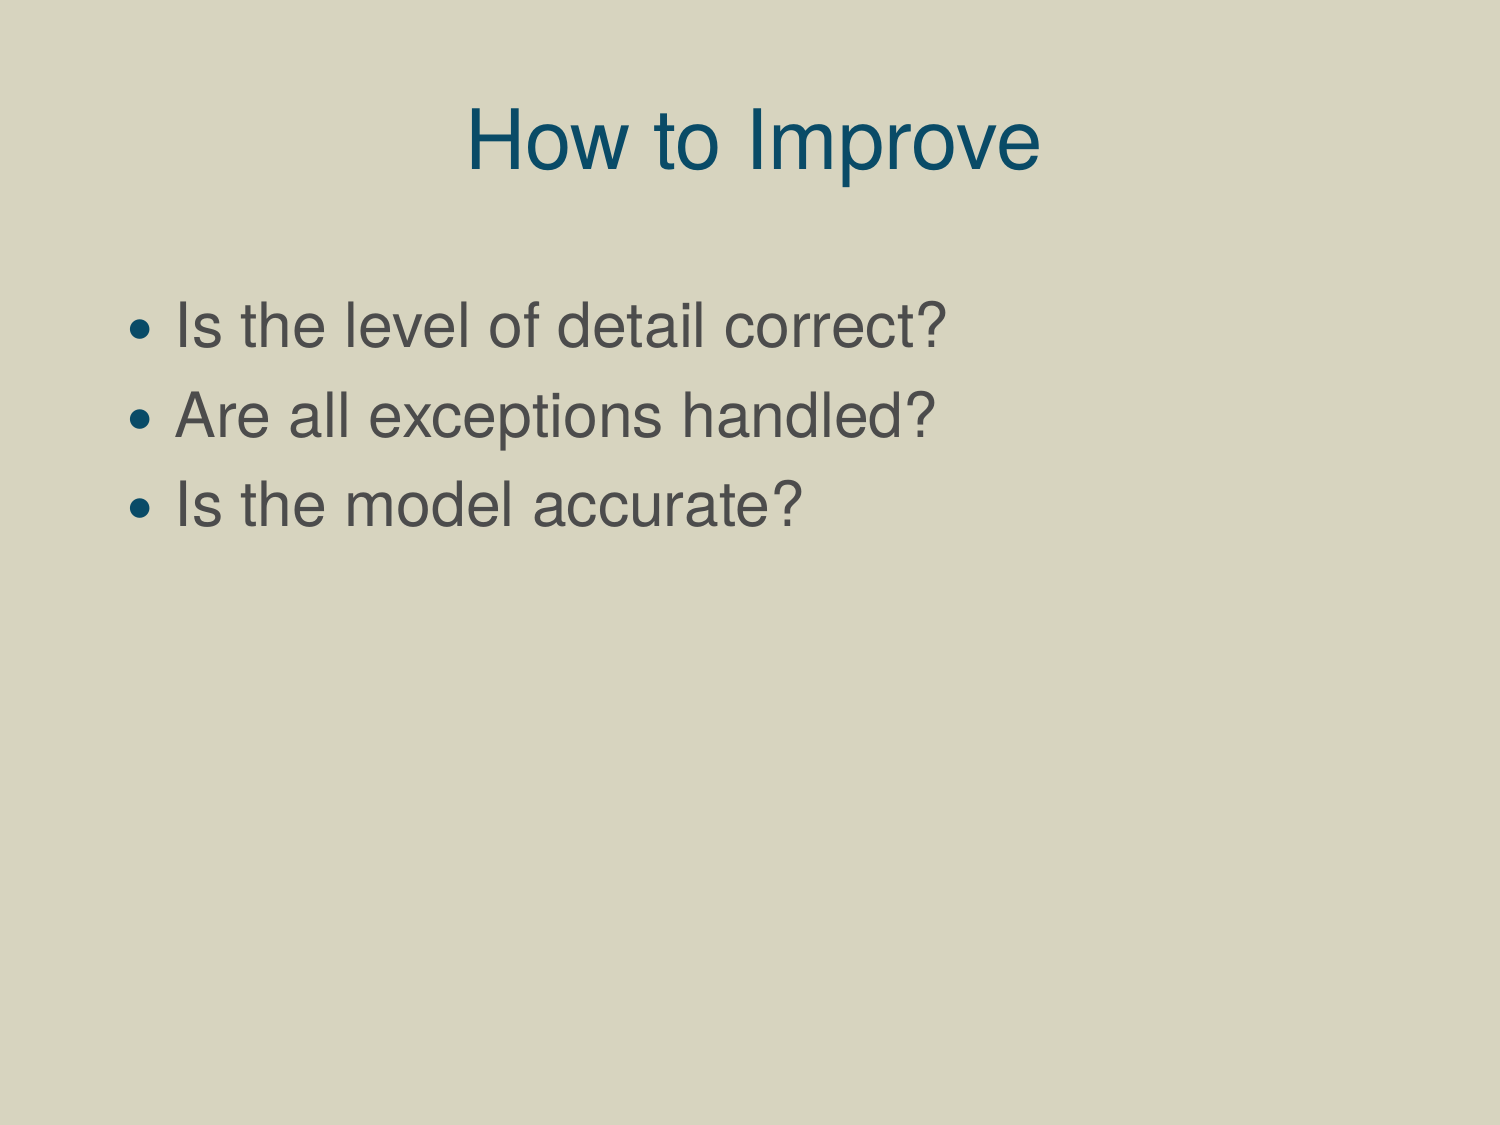

# How to Improve
Is the level of detail correct?
Are all exceptions handled?
Is the model accurate?